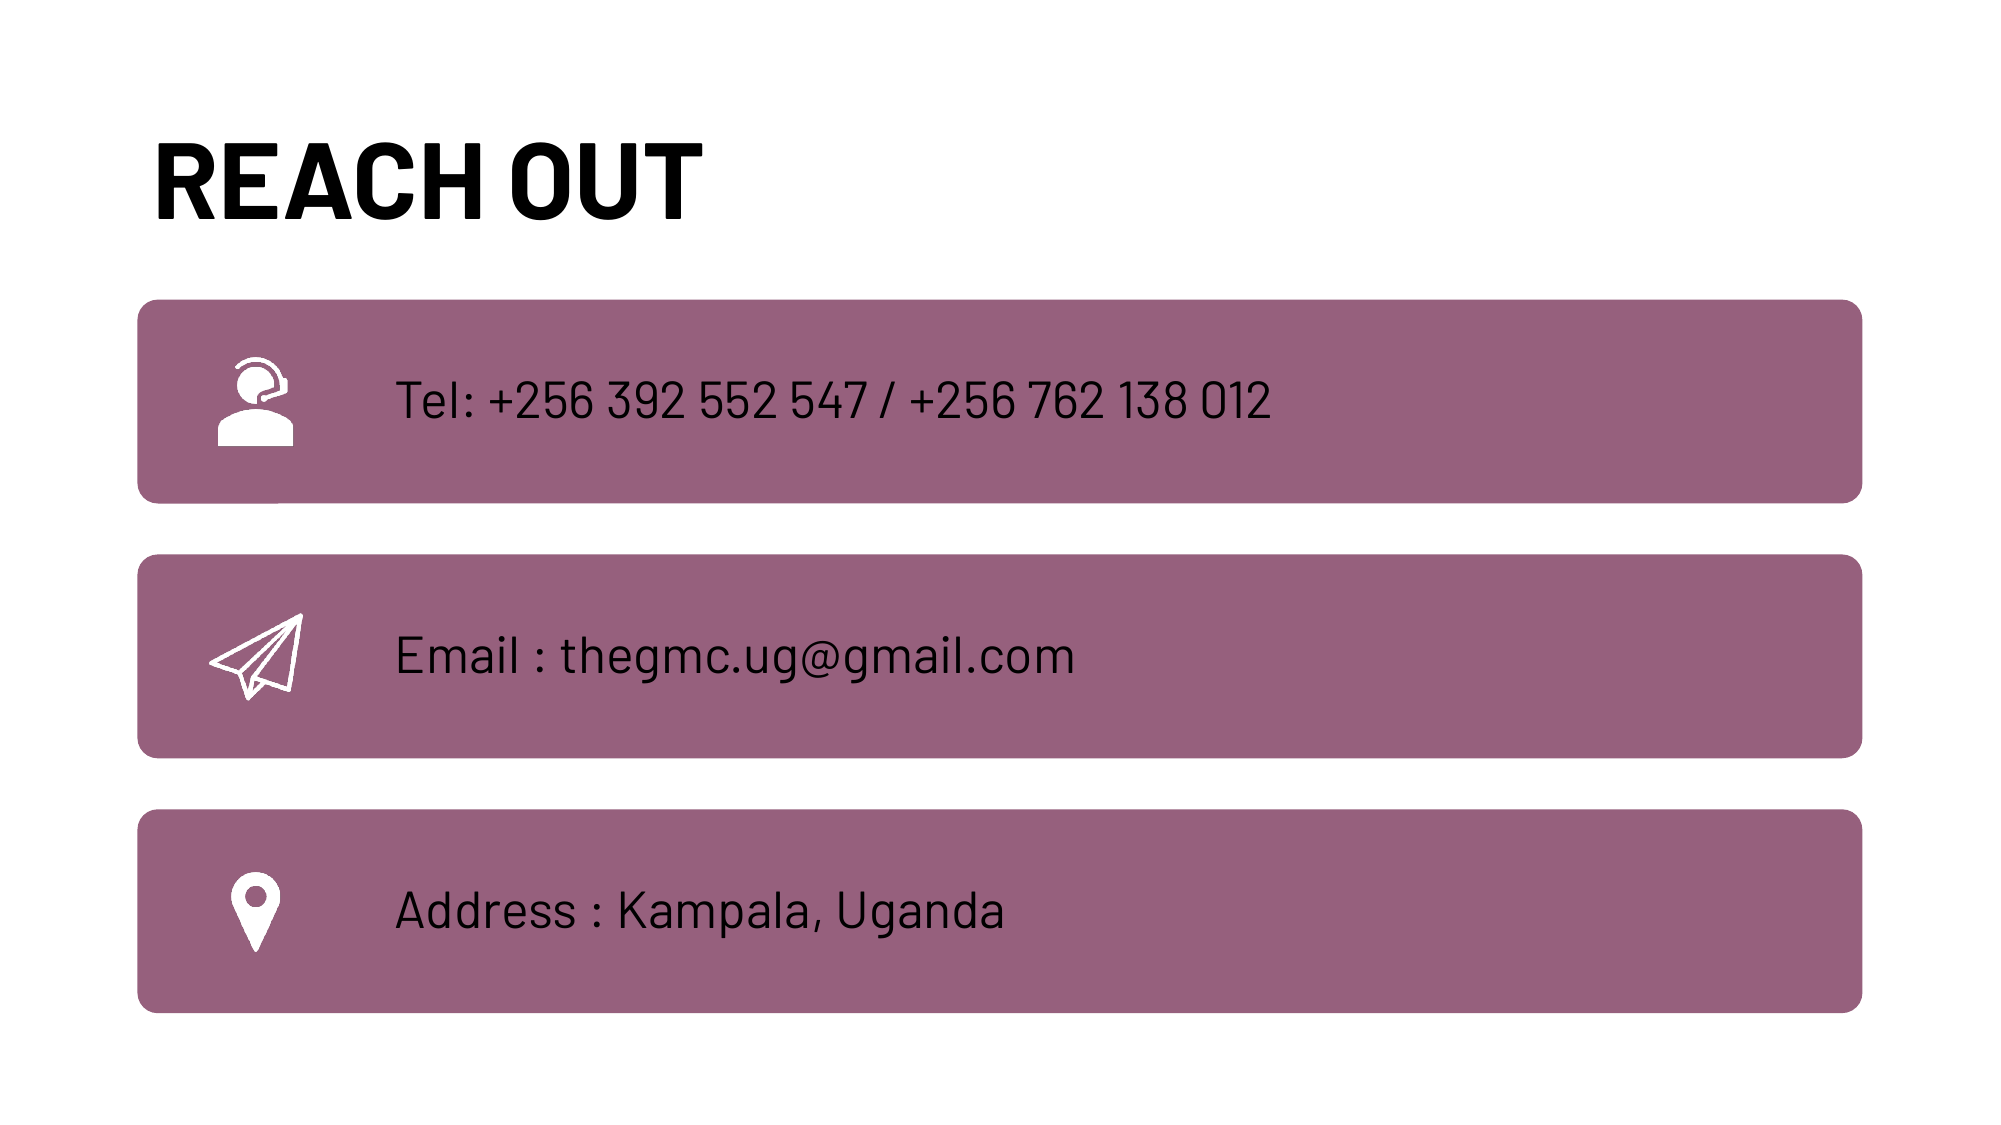

# REACH OUT
Tel: +256 392 552 547 / +256 762 138 012
Email : thegmc.ug@gmail.com
Address : Kampala, Uganda